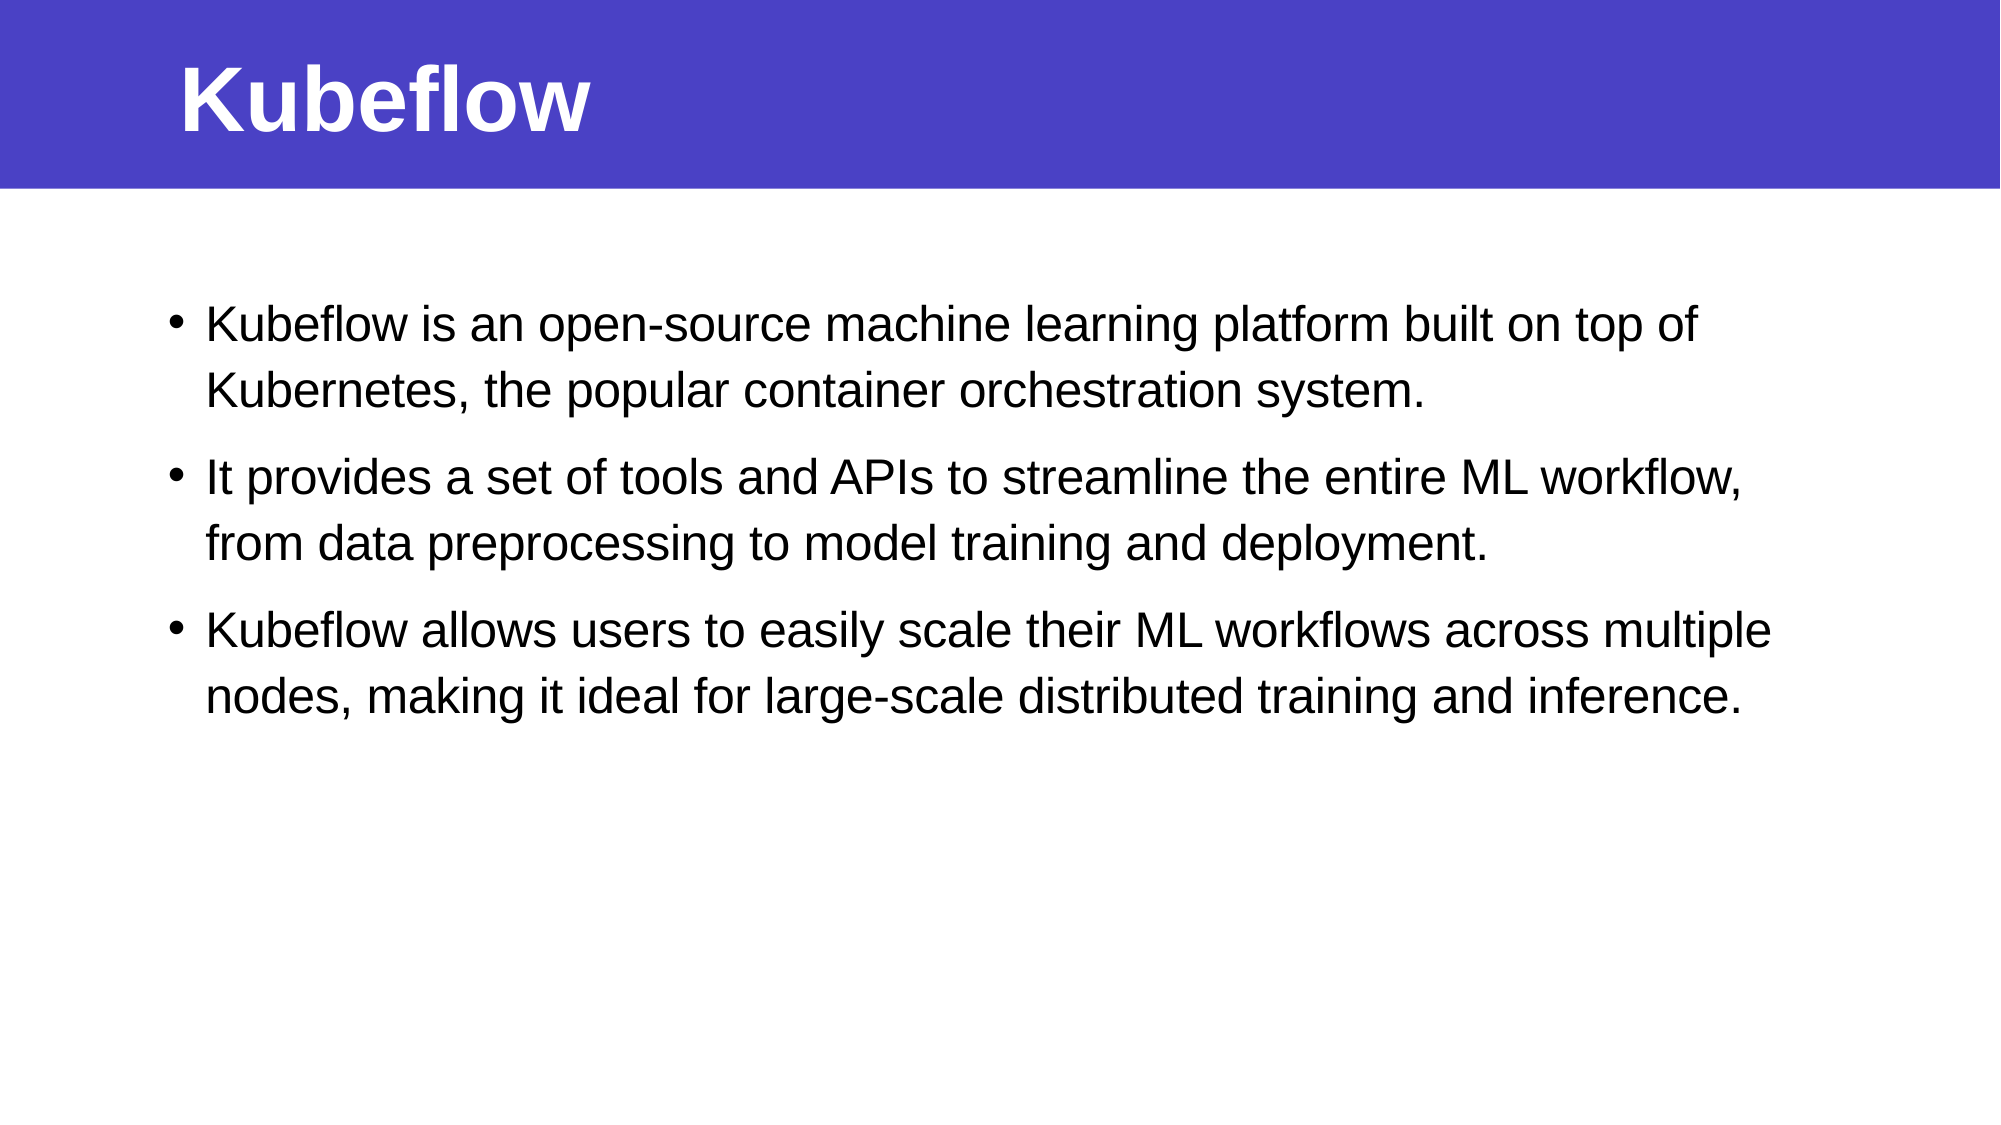

# Kubeflow
Kubeflow is an open-source machine learning platform built on top of Kubernetes, the popular container orchestration system.
It provides a set of tools and APIs to streamline the entire ML workflow, from data preprocessing to model training and deployment.
Kubeflow allows users to easily scale their ML workflows across multiple nodes, making it ideal for large-scale distributed training and inference.